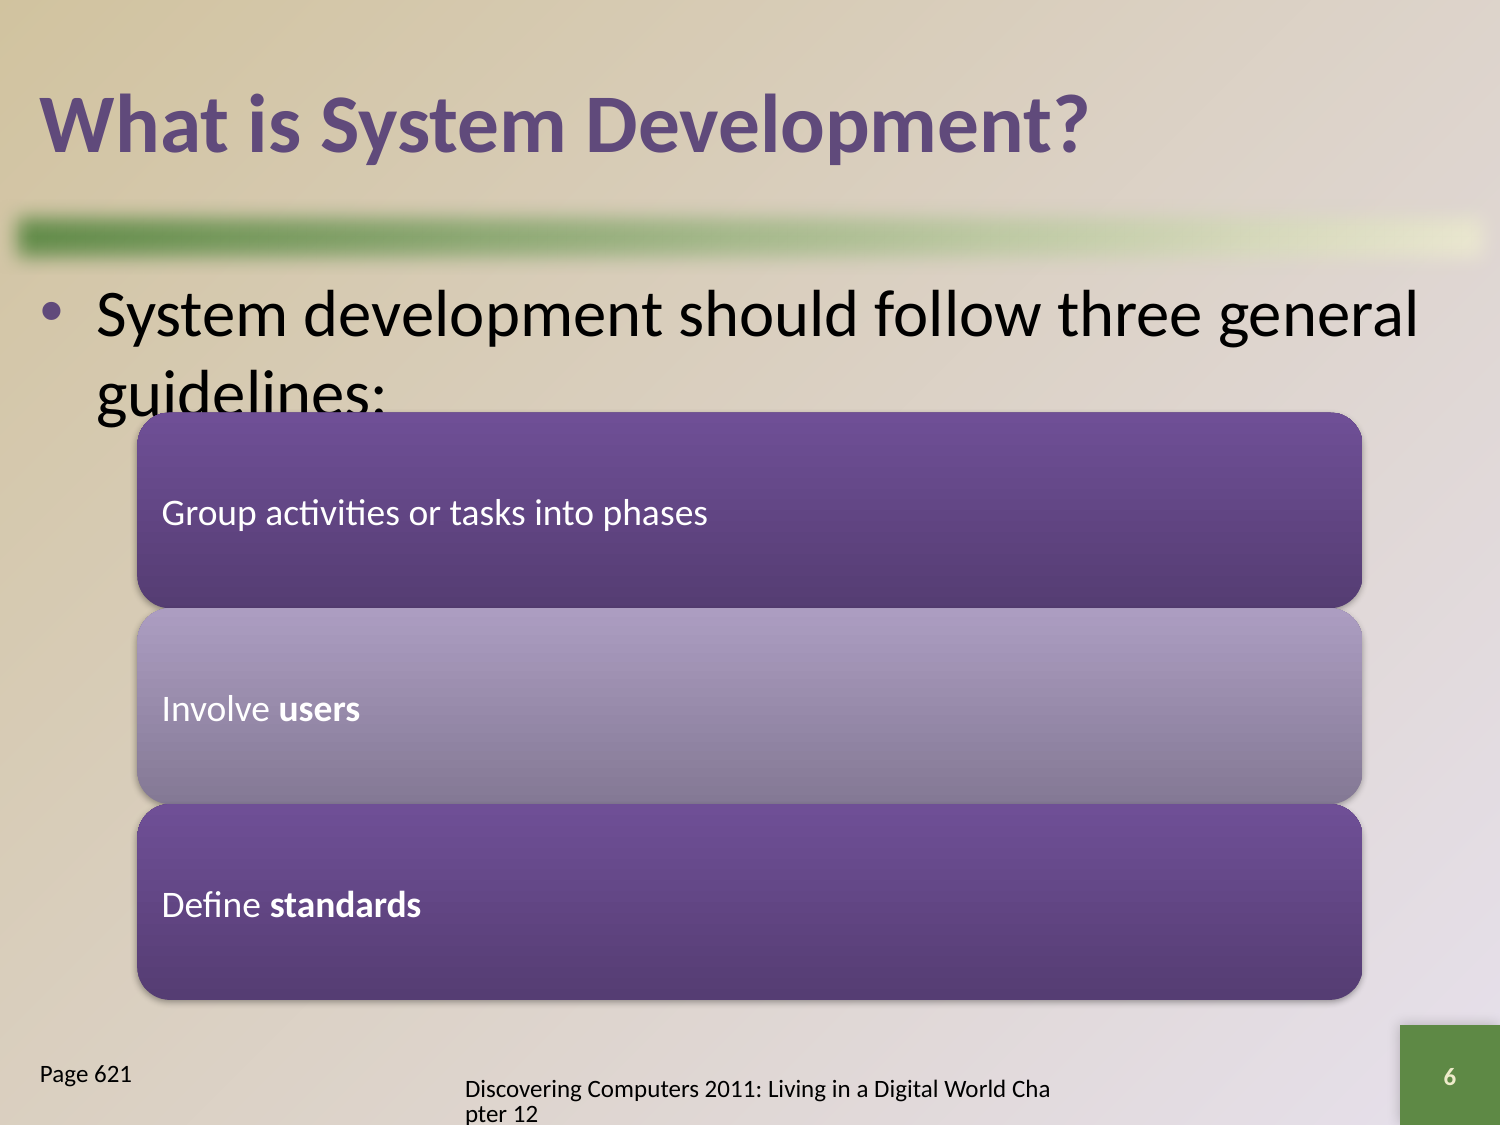

# What is System Development?
System development should follow three general guidelines:
Group activities or tasks into phases
Involve users
Define standards
6
Page 621
Discovering Computers 2011: Living in a Digital World Chapter 12